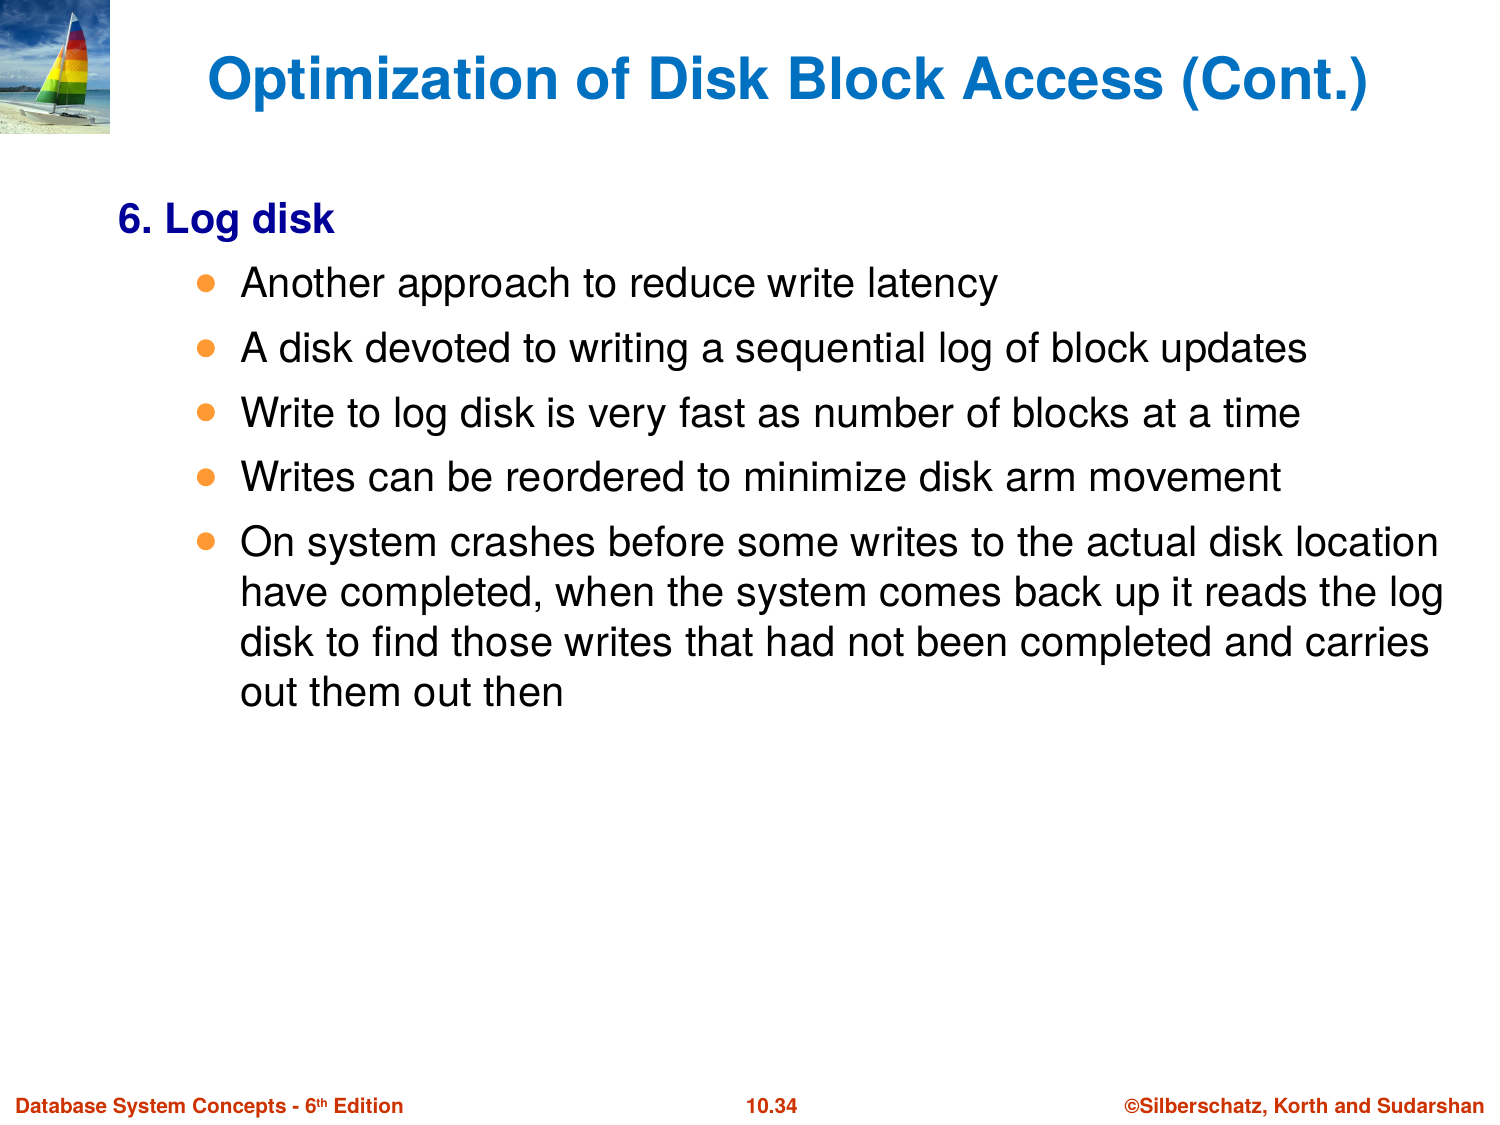

# Optimization of Disk Block Access (Cont.)
6. Log disk
Another approach to reduce write latency
A disk devoted to writing a sequential log of block updates
Write to log disk is very fast as number of blocks at a time
Writes can be reordered to minimize disk arm movement
On system crashes before some writes to the actual disk location have completed, when the system comes back up it reads the log disk to find those writes that had not been completed and carries out them out then